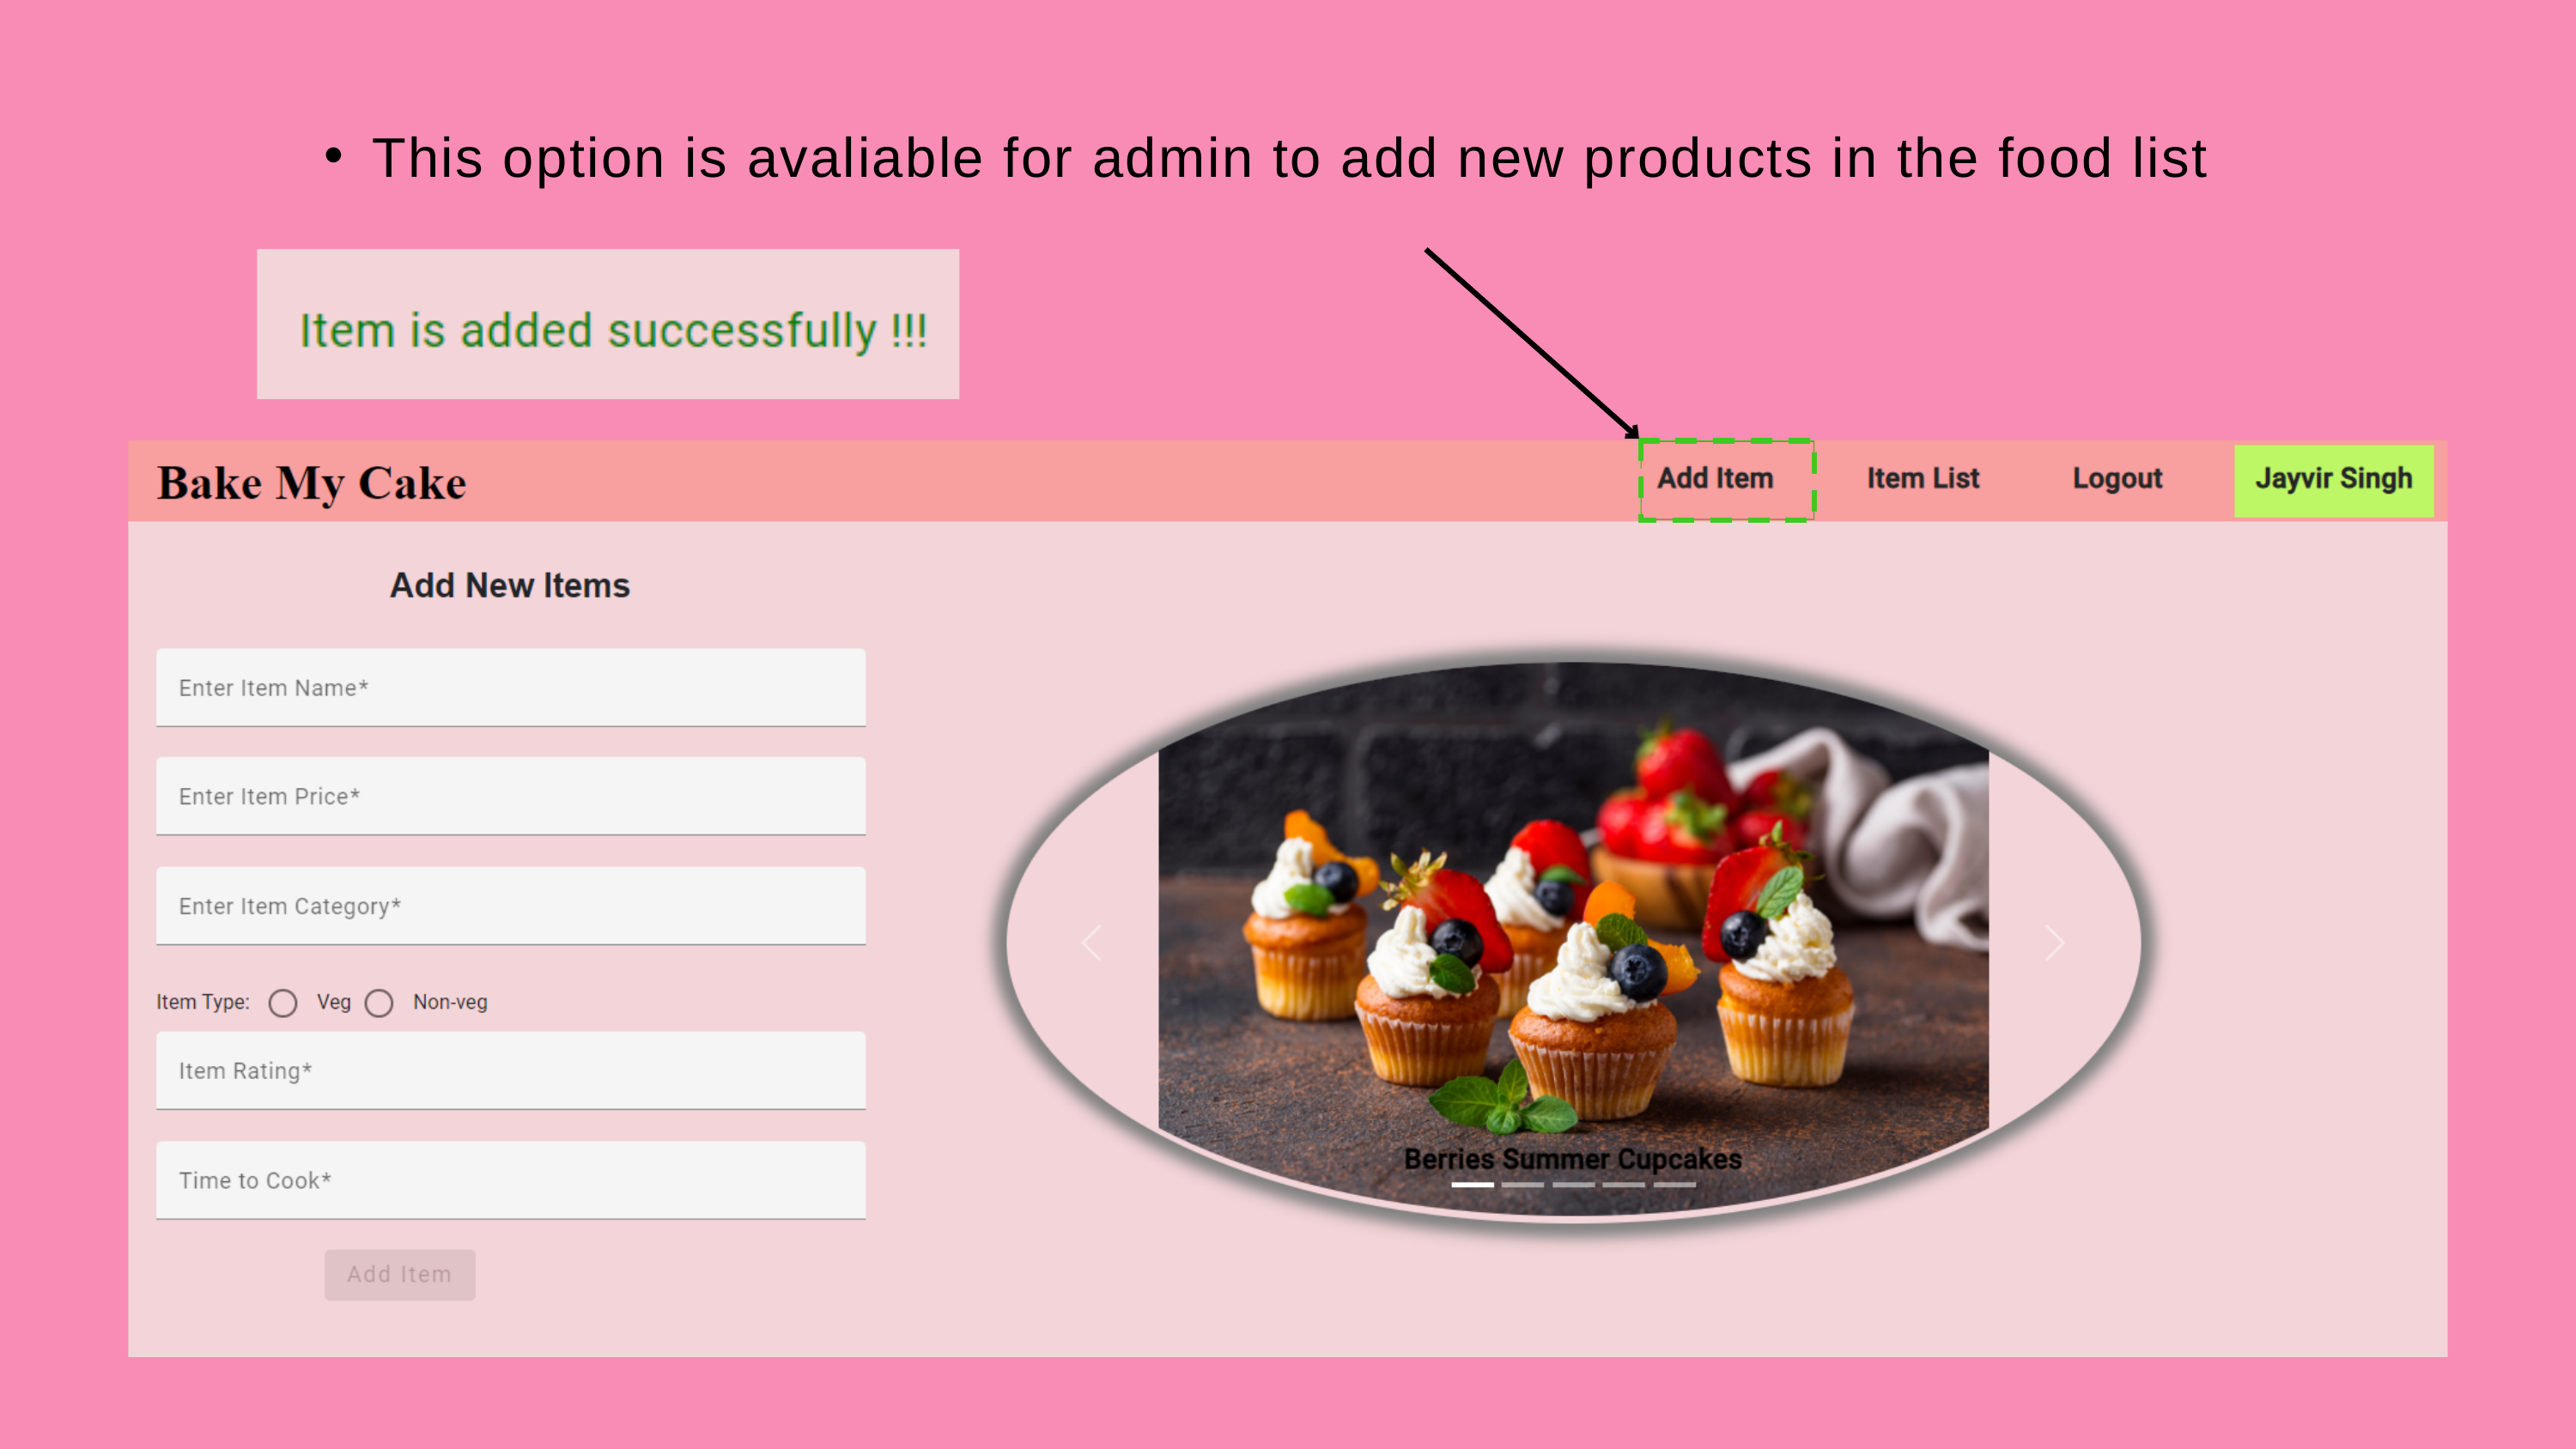

This option is avaliable for admin to add new products in the food list